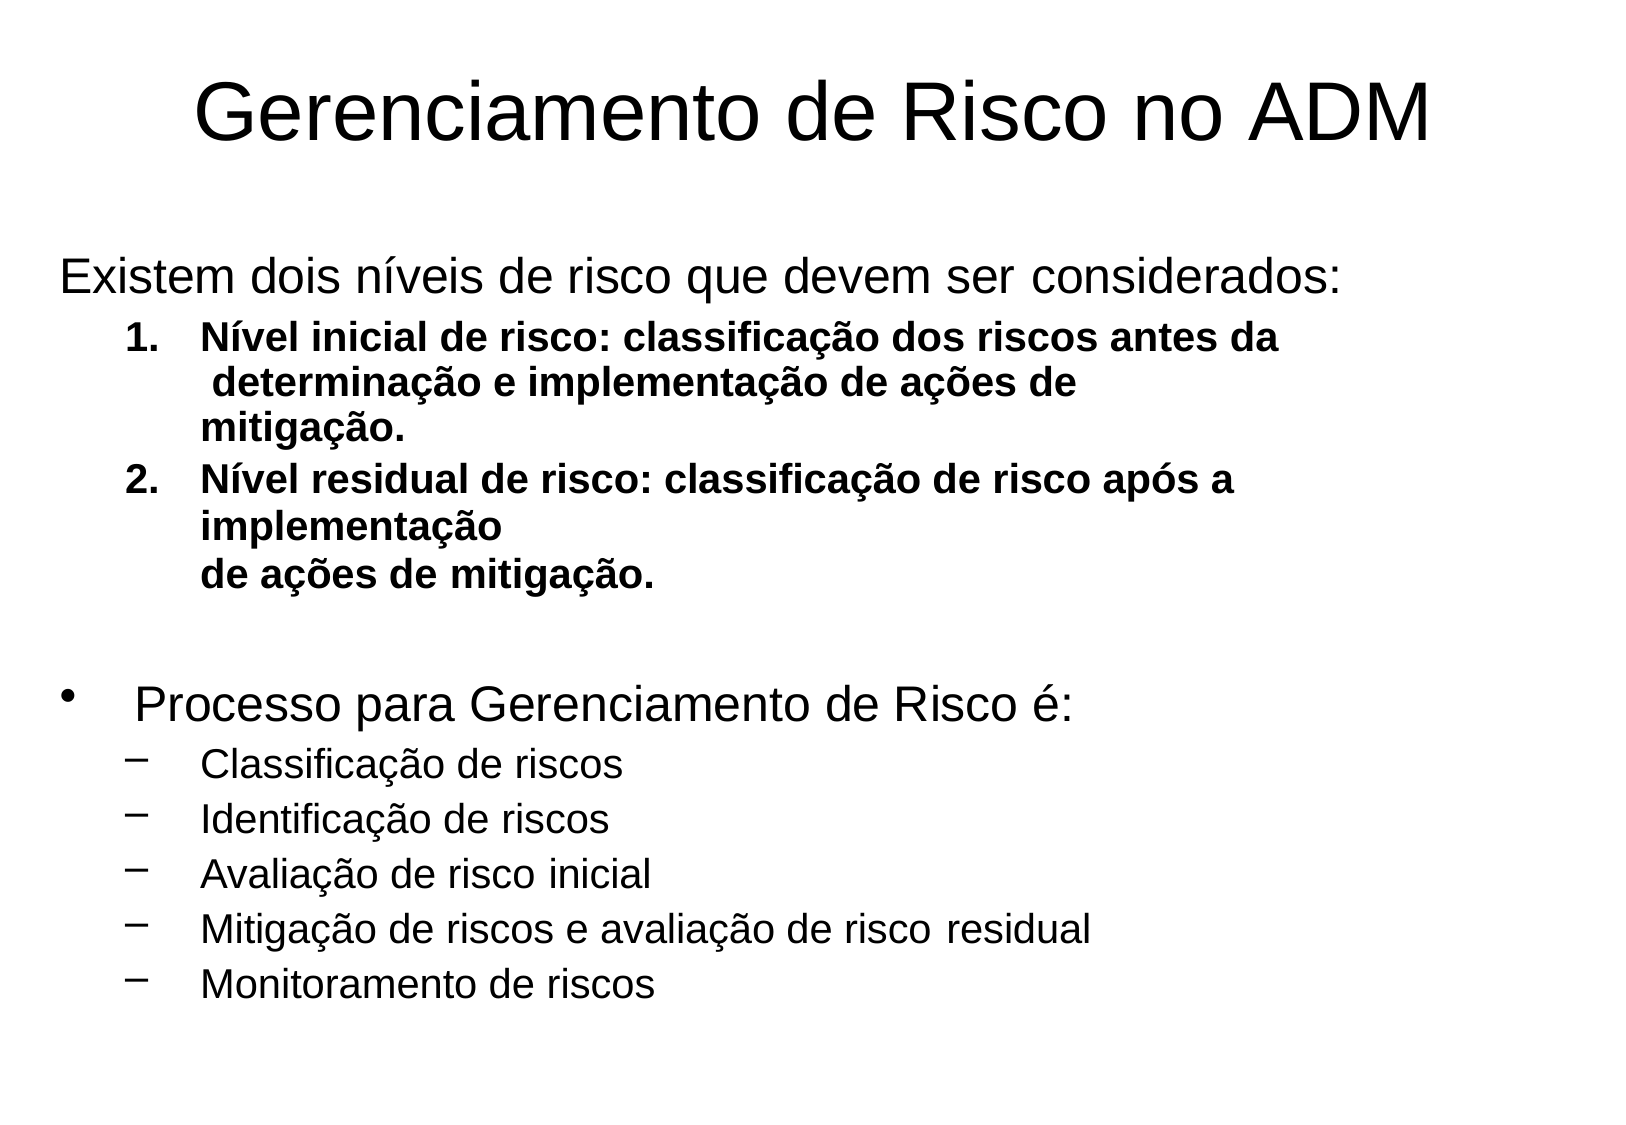

# Gerenciamento de Risco no ADM
Existem dois níveis de risco que devem ser considerados:
Nível inicial de risco: classificação dos riscos antes da  determinação e implementação de ações de mitigação.
Nível residual de risco: classificação de risco após a implementação
de ações de mitigação.

Processo para Gerenciamento de Risco é:
Classificação de riscos
Identificação de riscos
Avaliação de risco inicial
Mitigação de riscos e avaliação de risco residual
Monitoramento de riscos